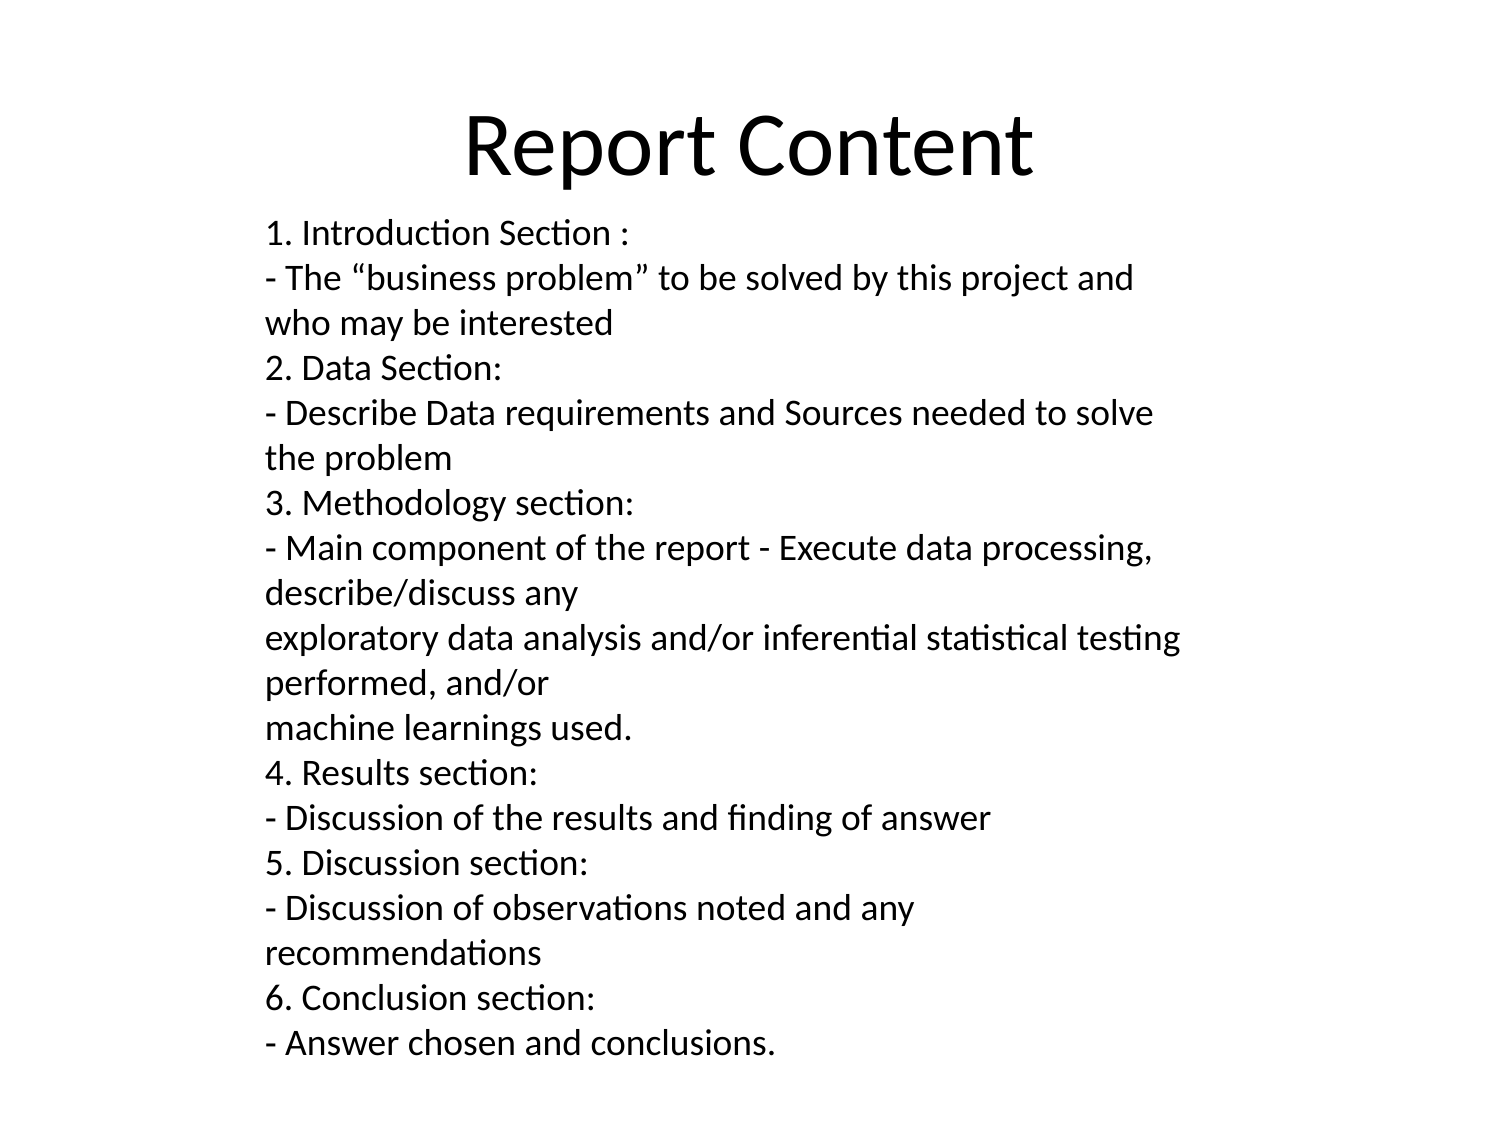

# Report Content
1. Introduction Section :
⁃ The “business problem” to be solved by this project and who may be interested
2. Data Section:
⁃ Describe Data requirements and Sources needed to solve the problem
3. Methodology section:
⁃ Main component of the report - Execute data processing, describe/discuss any
exploratory data analysis and/or inferential statistical testing performed, and/or
machine learnings used.
4. Results section:
⁃ Discussion of the results and finding of answer
5. Discussion section:
⁃ Discussion of observations noted and any recommendations
6. Conclusion section:
⁃ Answer chosen and conclusions.